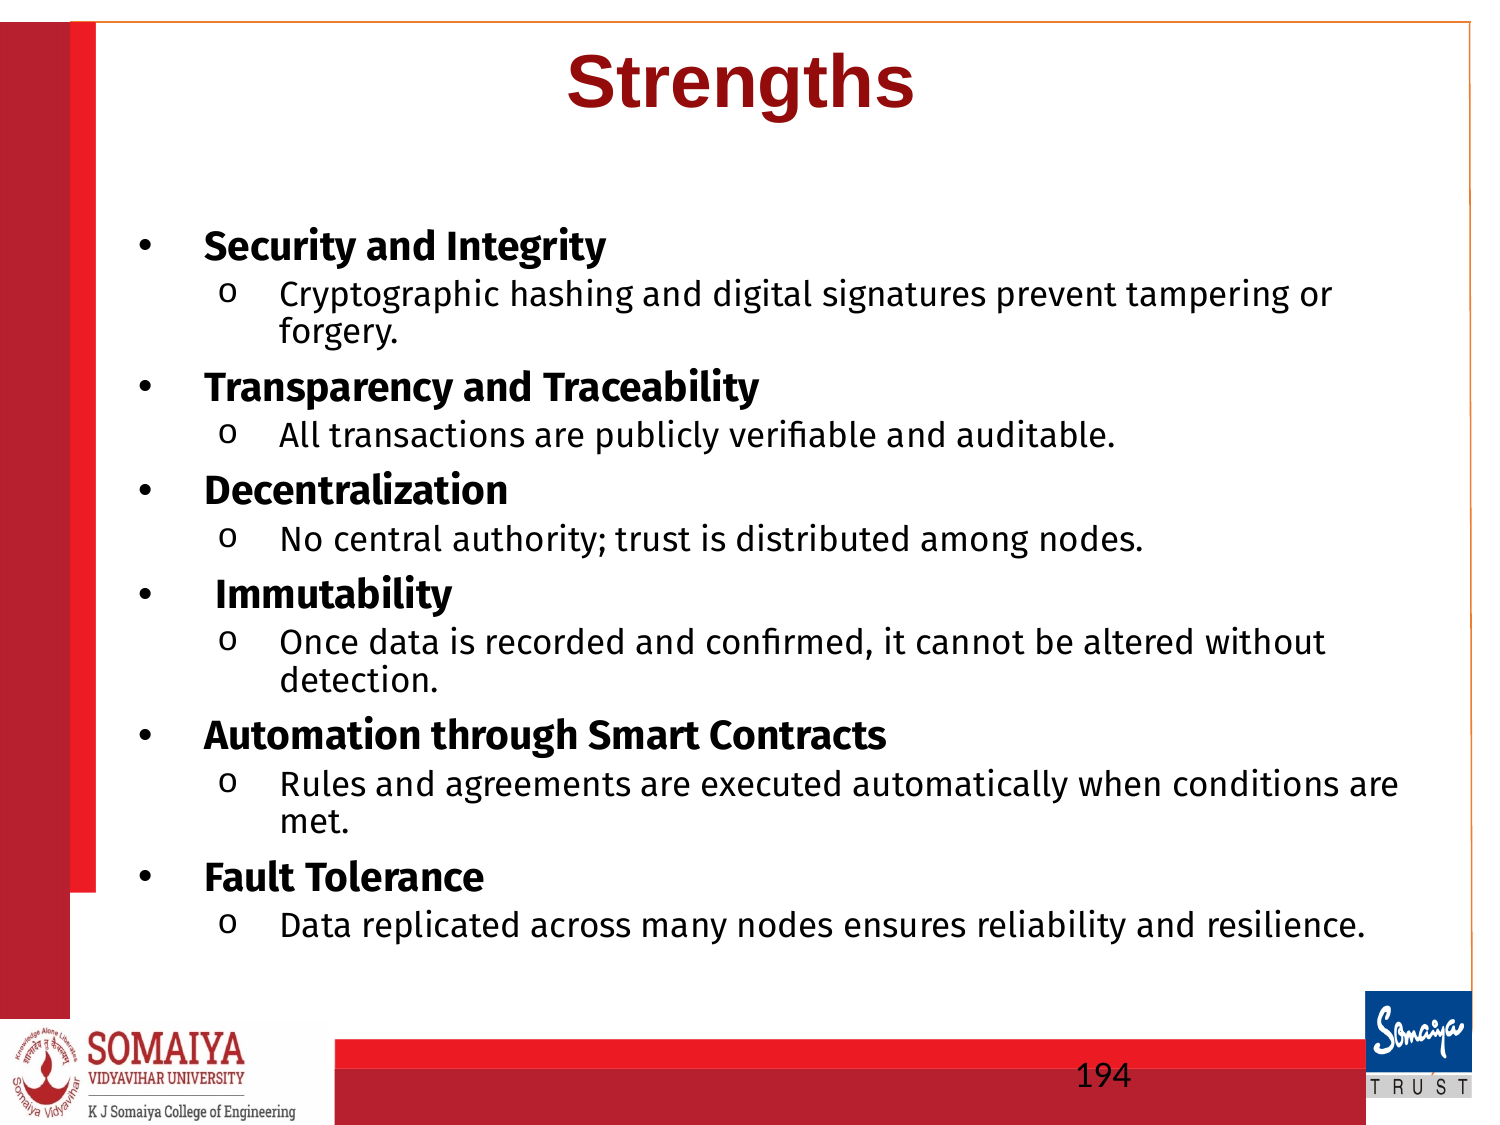

# Strengths
Security and Integrity
Cryptographic hashing and digital signatures prevent tampering or forgery.
Transparency and Traceability
All transactions are publicly verifiable and auditable.
Decentralization
No central authority; trust is distributed among nodes.
 Immutability
Once data is recorded and confirmed, it cannot be altered without detection.
Automation through Smart Contracts
Rules and agreements are executed automatically when conditions are met.
Fault Tolerance
Data replicated across many nodes ensures reliability and resilience.

194